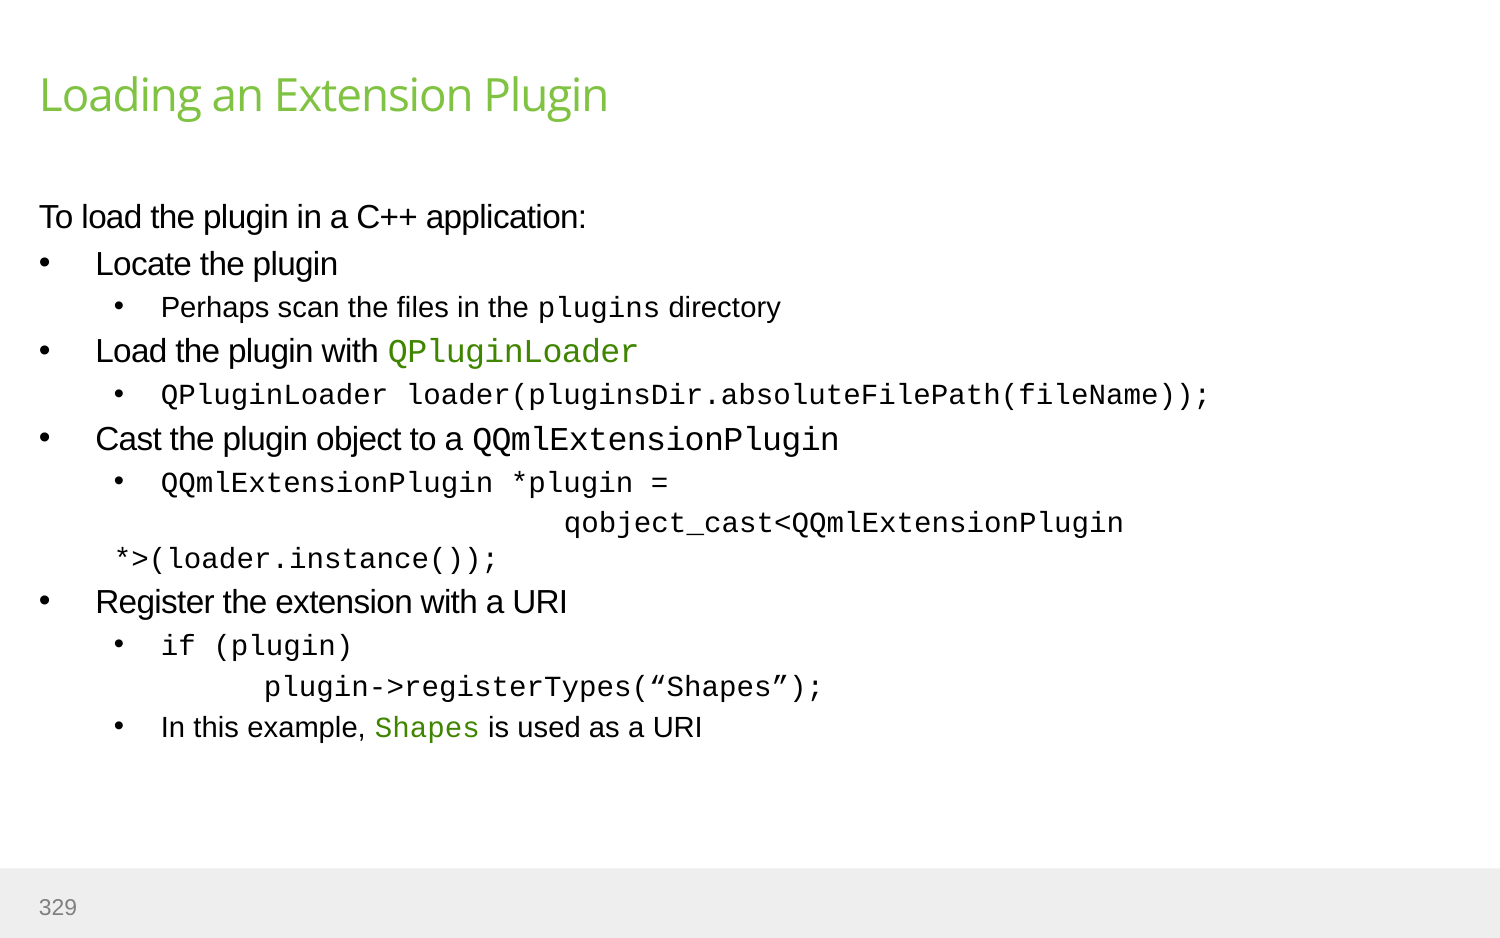

# Loading an Extension Plugin
To load the plugin in a C++ application:
Locate the plugin
Perhaps scan the files in the plugins directory
Load the plugin with QPluginLoader
QPluginLoader loader(pluginsDir.absoluteFilePath(fileName));
Cast the plugin object to a QQmlExtensionPlugin
QQmlExtensionPlugin *plugin =
			qobject_cast<QQmlExtensionPlugin *>(loader.instance());
Register the extension with a URI
if (plugin)
    	plugin->registerTypes(“Shapes”);
In this example, Shapes is used as a URI

329